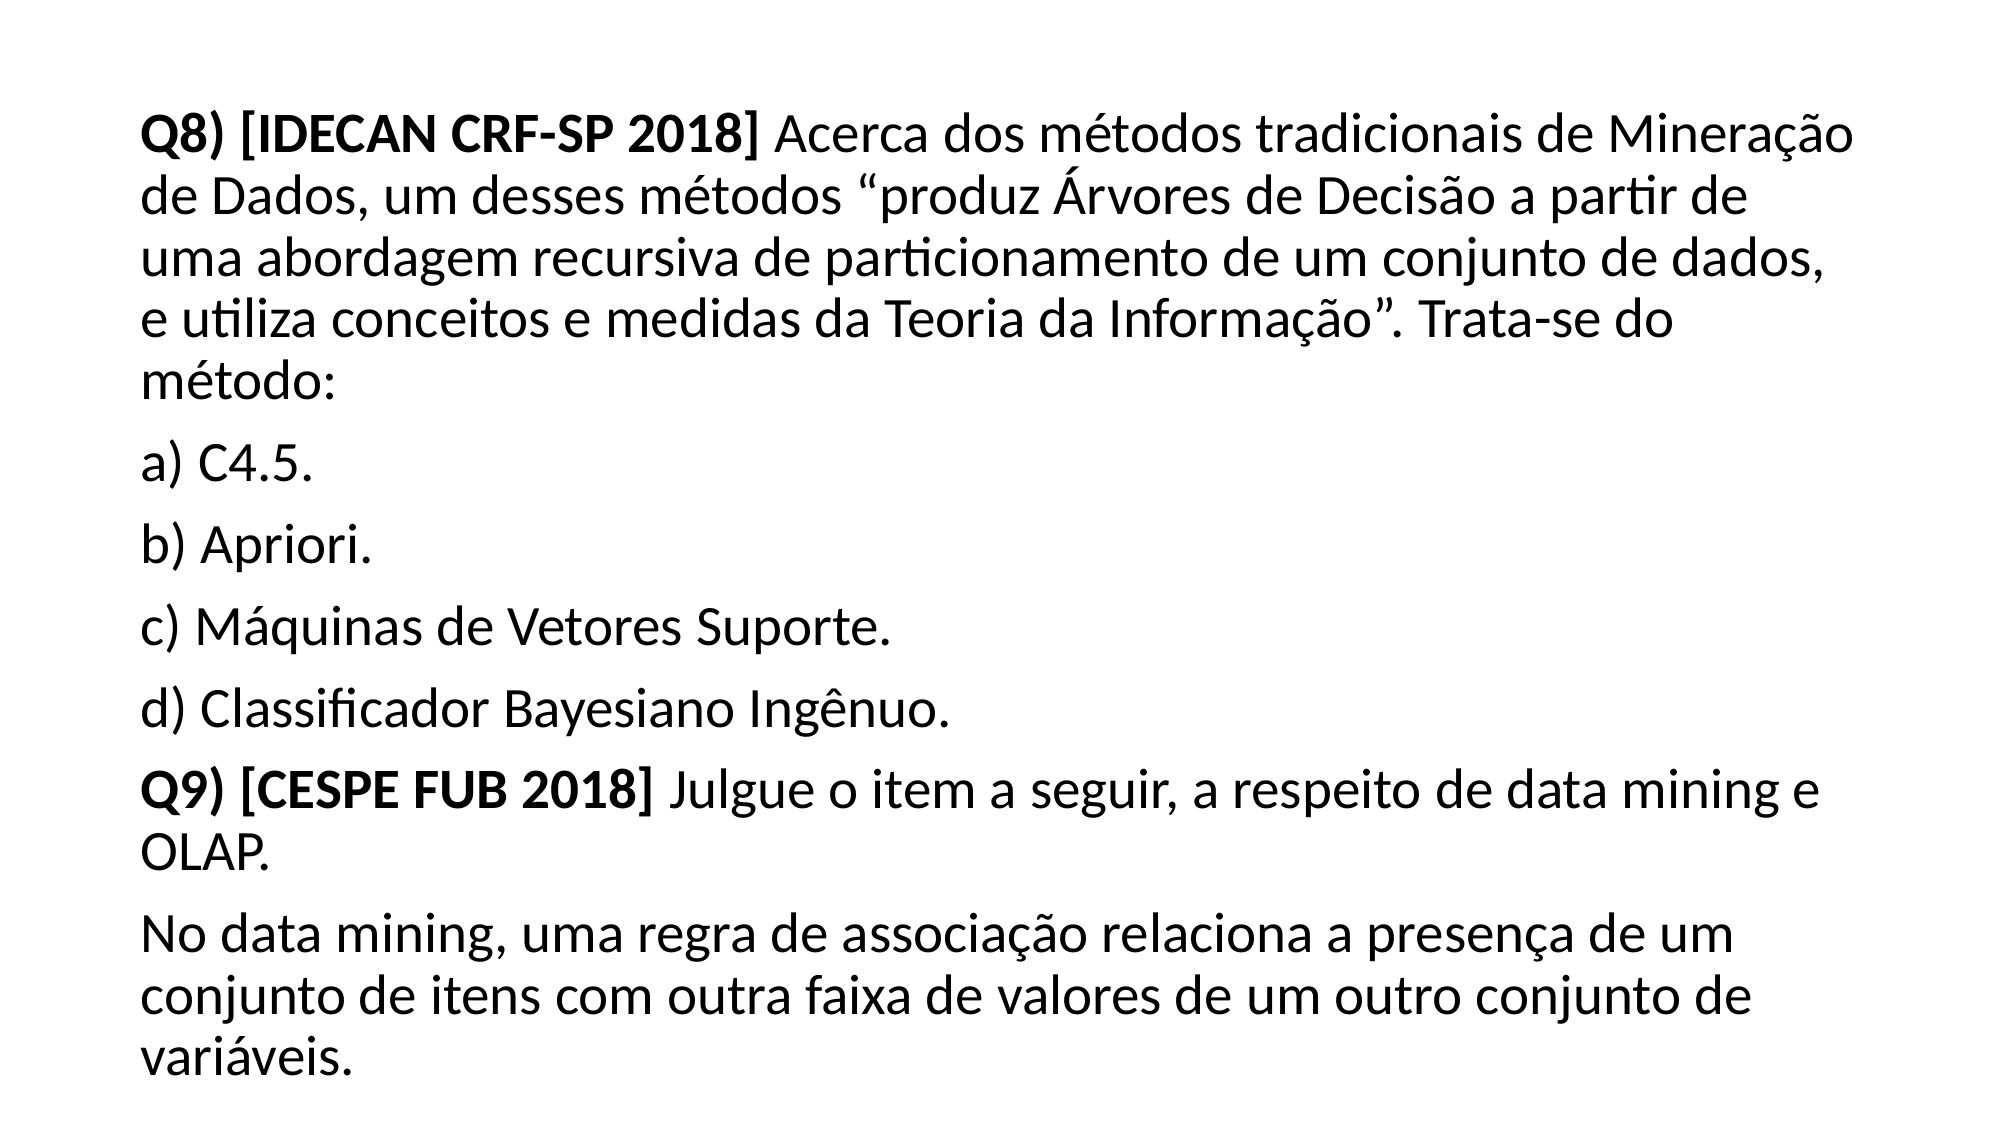

Q8) [IDECAN CRF-SP 2018] Acerca dos métodos tradicionais de Mineração de Dados, um desses métodos “produz Árvores de Decisão a partir de uma abordagem recursiva de particionamento de um conjunto de dados, e utiliza conceitos e medidas da Teoria da Informação”. Trata-se do método:
a) C4.5.
b) Apriori.
c) Máquinas de Vetores Suporte.
d) Classificador Bayesiano Ingênuo.
Q9) [CESPE FUB 2018] Julgue o item a seguir, a respeito de data mining e OLAP.
No data mining, uma regra de associação relaciona a presença de um conjunto de itens com outra faixa de valores de um outro conjunto de variáveis.